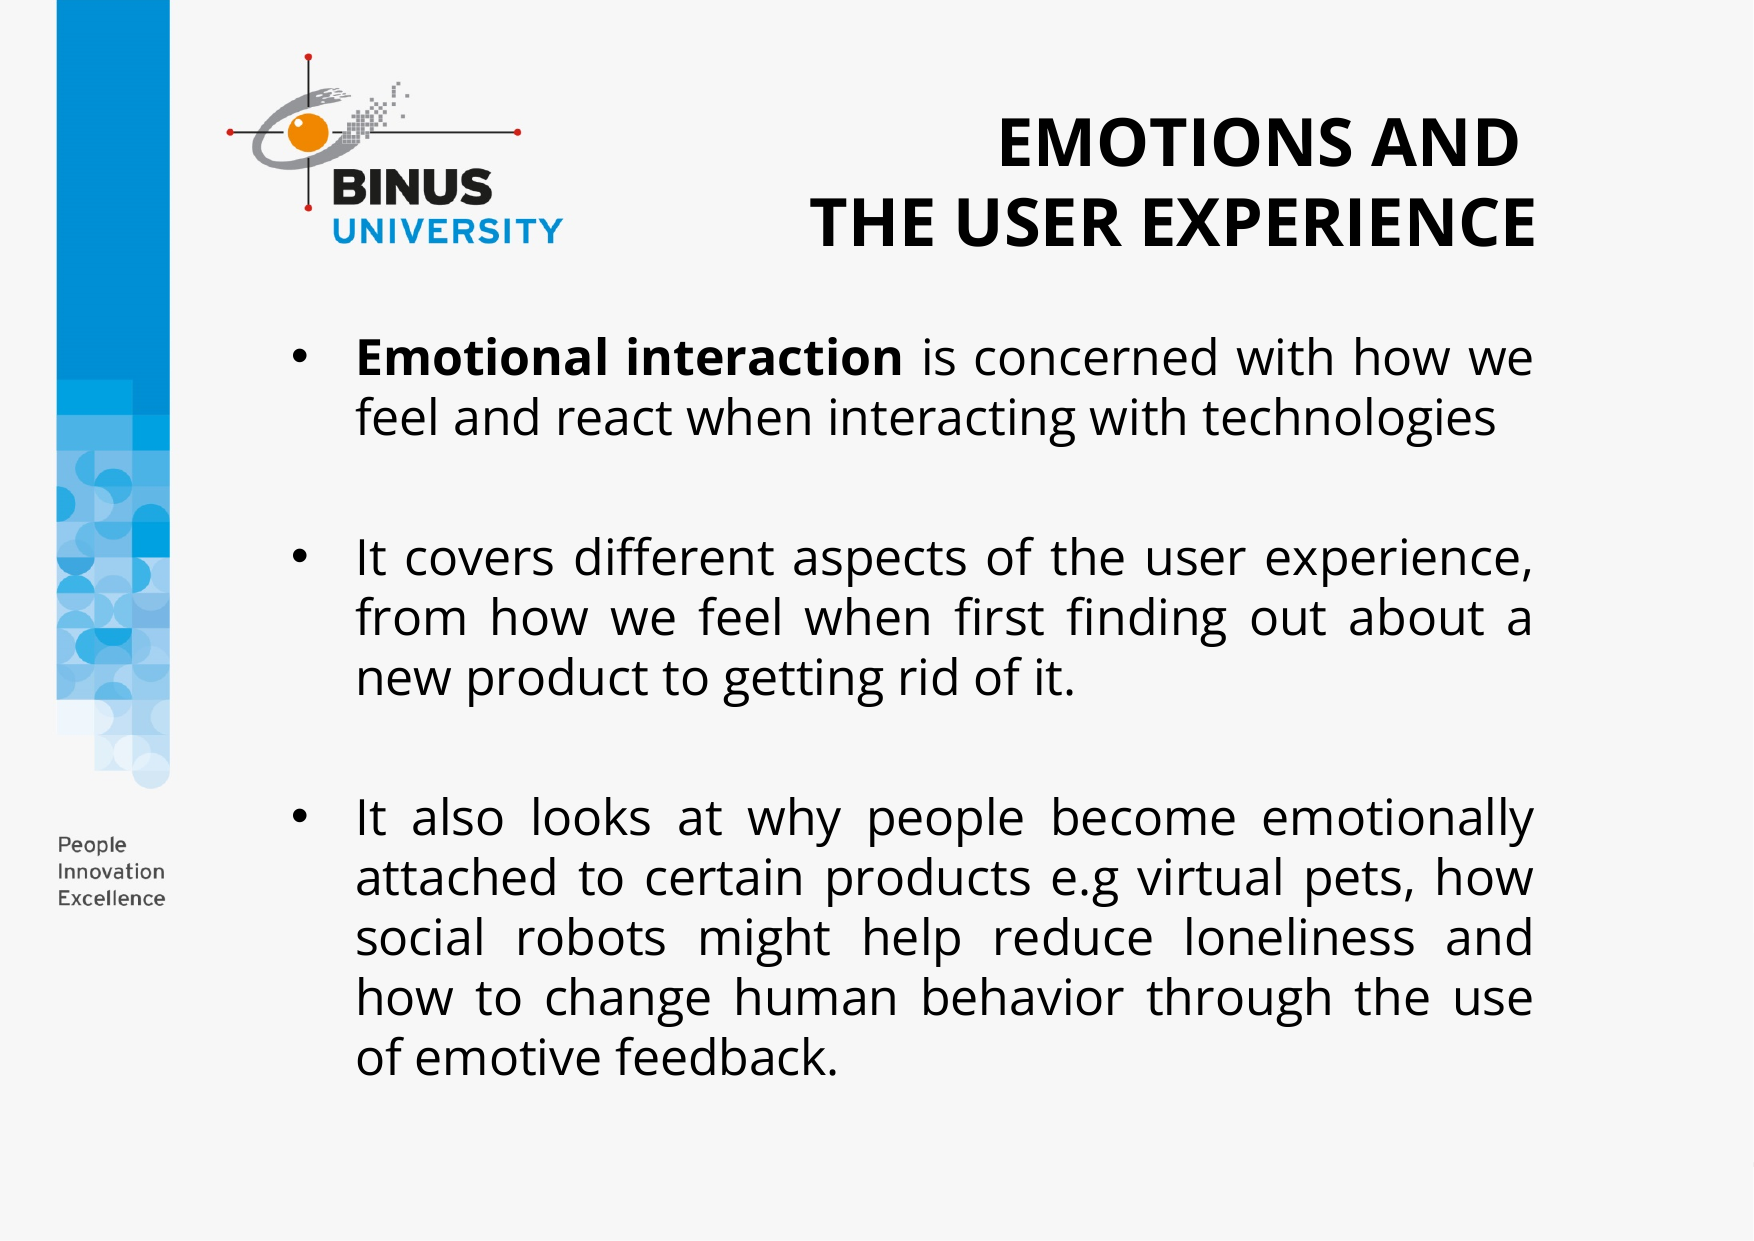

EMOTIONS AND
THE USER EXPERIENCE
Emotional interaction is concerned with how we feel and react when interacting with technologies

It covers different aspects of the user experience, from how we feel when first finding out about a new product to getting rid of it.

It also looks at why people become emotionally attached to certain products e.g virtual pets, how social robots might help reduce loneliness and how to change human behavior through the use of emotive feedback.